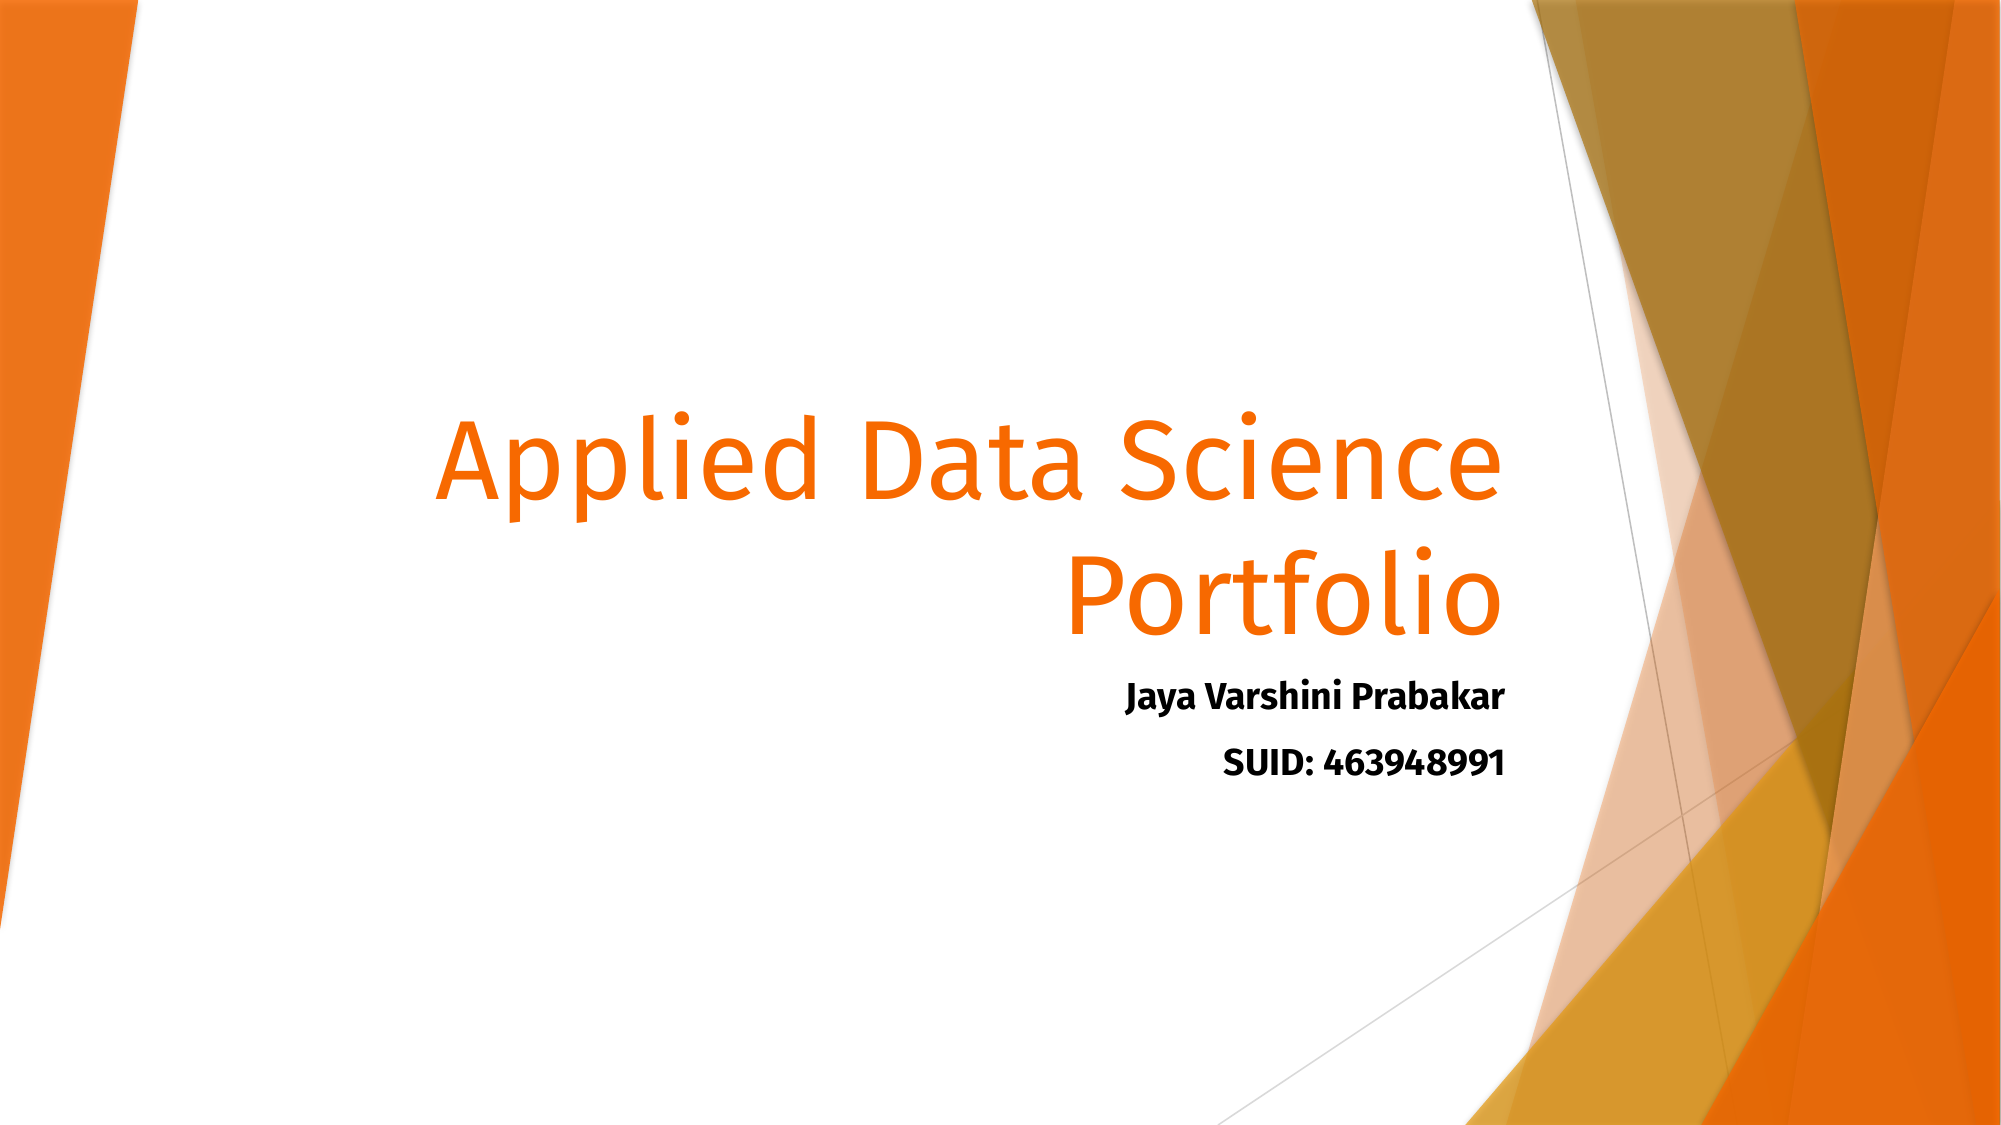

# Applied Data Science Portfolio
Jaya Varshini Prabakar
SUID: 463948991